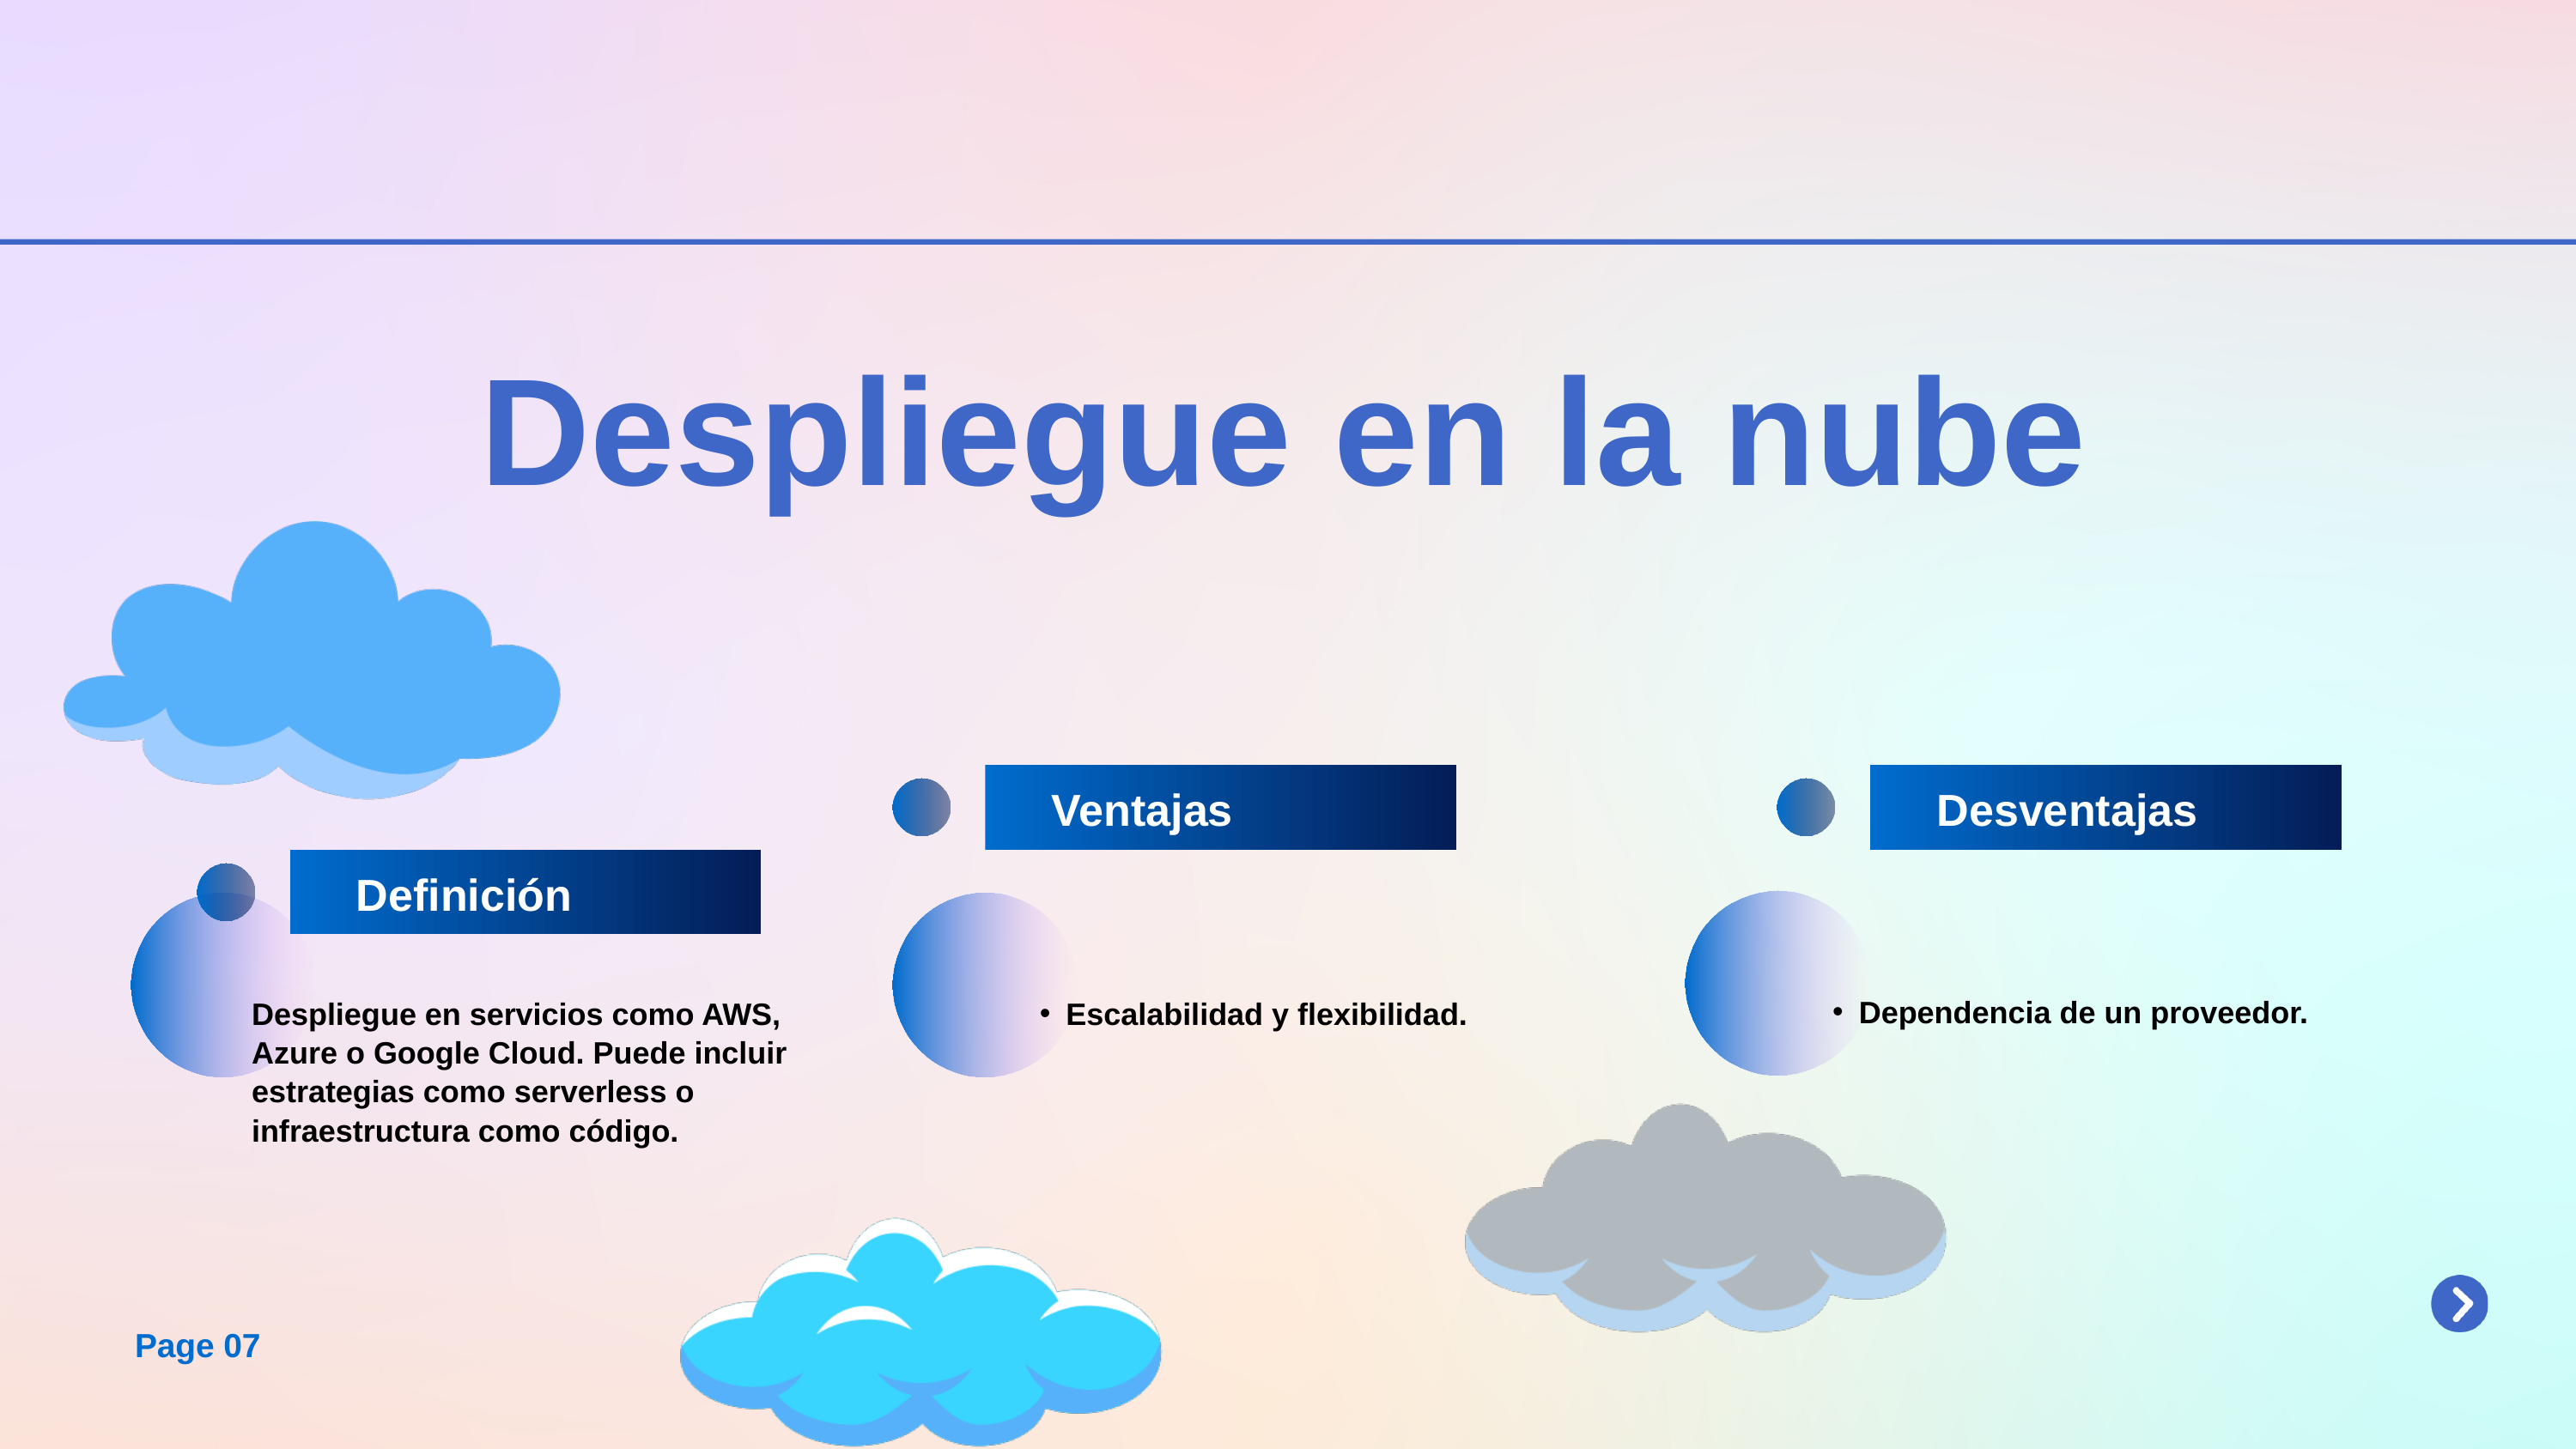

Despliegue en la nube

Ventajas
Desventajas

Definición

Dependencia de un proveedor.
Despliegue en servicios como AWS, Azure o Google Cloud. Puede incluir estrategias como serverless o infraestructura como código.

Escalabilidad y flexibilidad.

Page 07